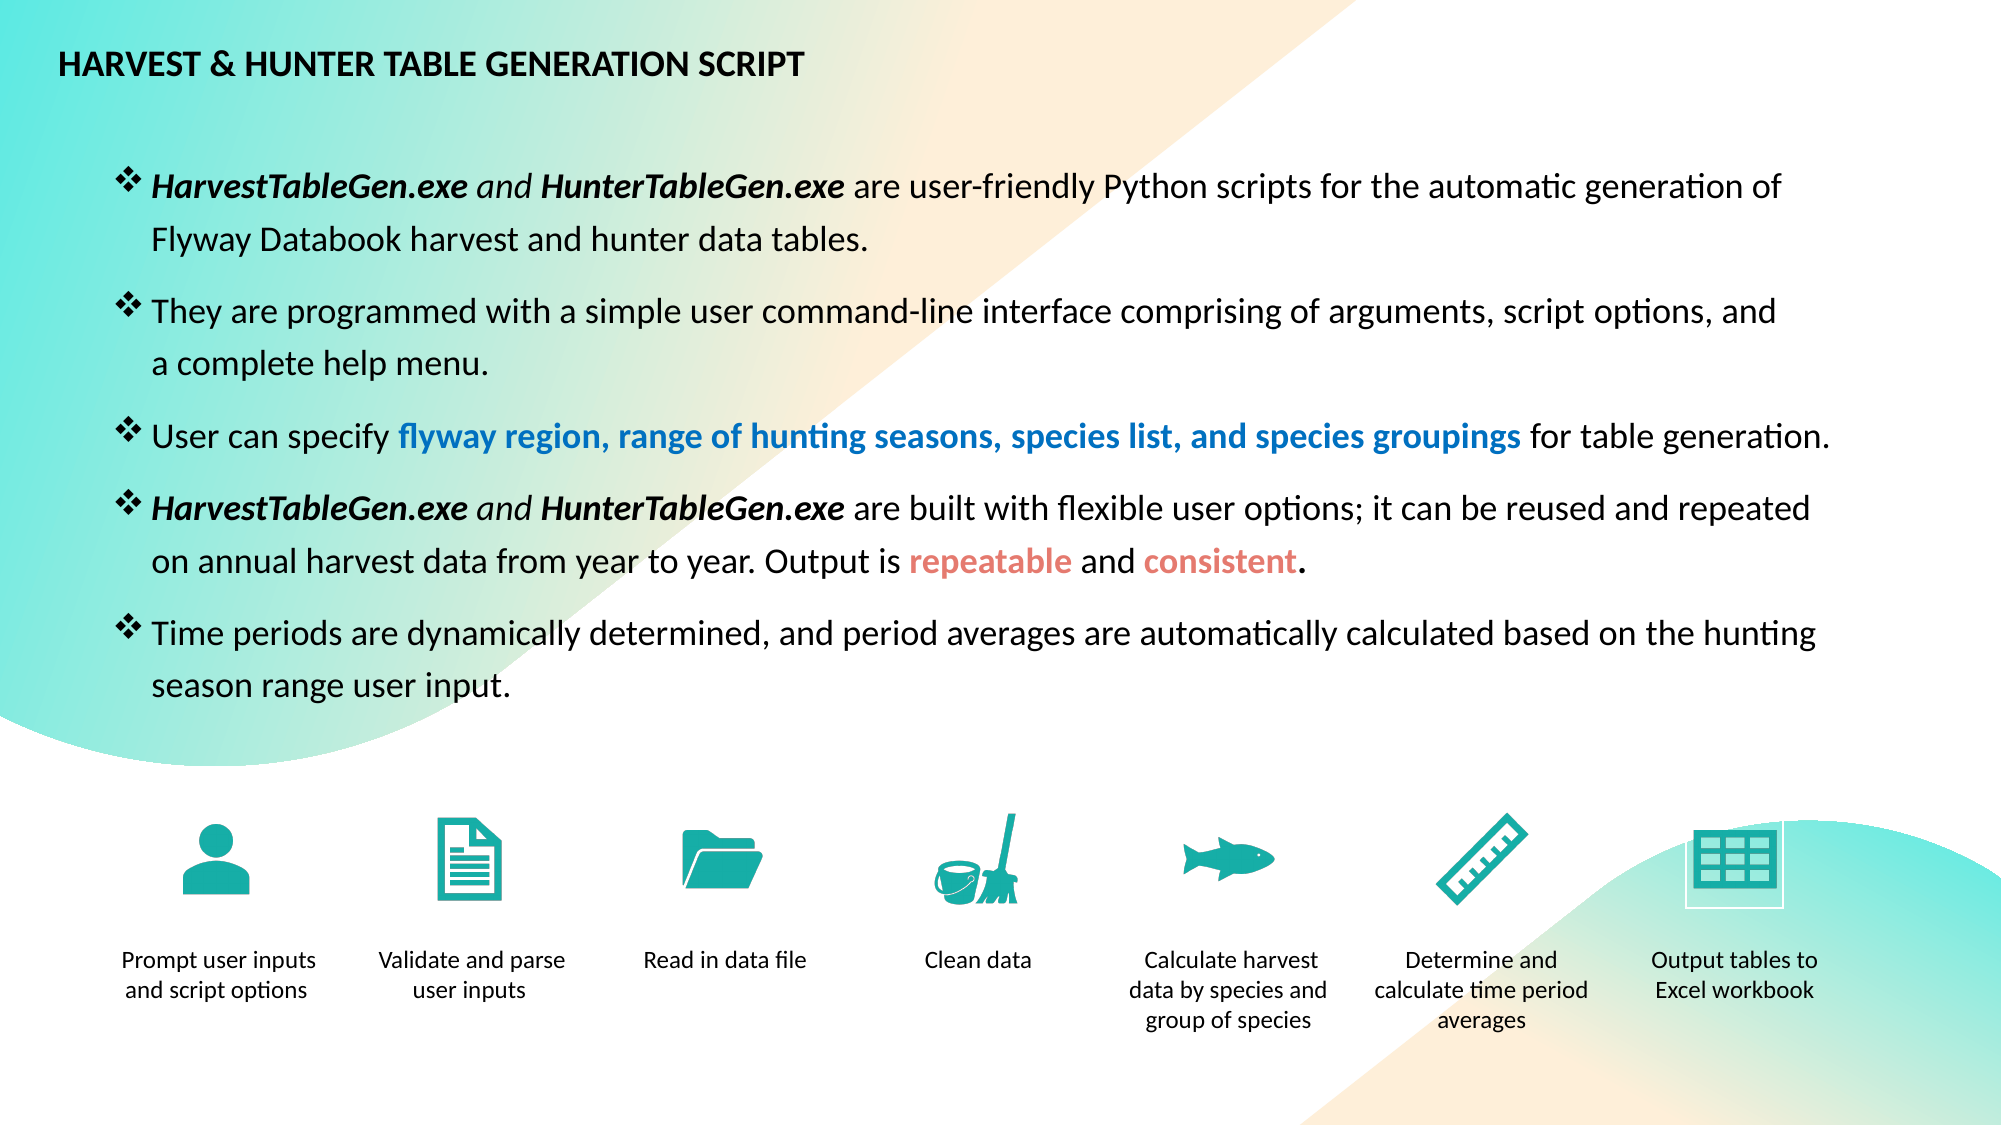

# HARVEST & HUNTER TABLE GENERATION SCRIPT
HarvestTableGen.exe and HunterTableGen.exe are user-friendly Python scripts for the automatic generation of Flyway Databook harvest and hunter data tables.
They are programmed with a simple user command-line interface comprising of arguments, script options, and a complete help menu.
User can specify flyway region, range of hunting seasons, species list, and species groupings for table generation.
HarvestTableGen.exe and HunterTableGen.exe are built with flexible user options; it can be reused and repeated on annual harvest data from year to year. Output is repeatable and consistent.
Time periods are dynamically determined, and period averages are automatically calculated based on the hunting season range user input.

 Prompt user inputs and script options
 Validate and parse user inputs
 Read in data file
 Clean data
 Calculate harvest data by species and group of species
Determine and calculate time period averages
Output tables to Excel workbook

12